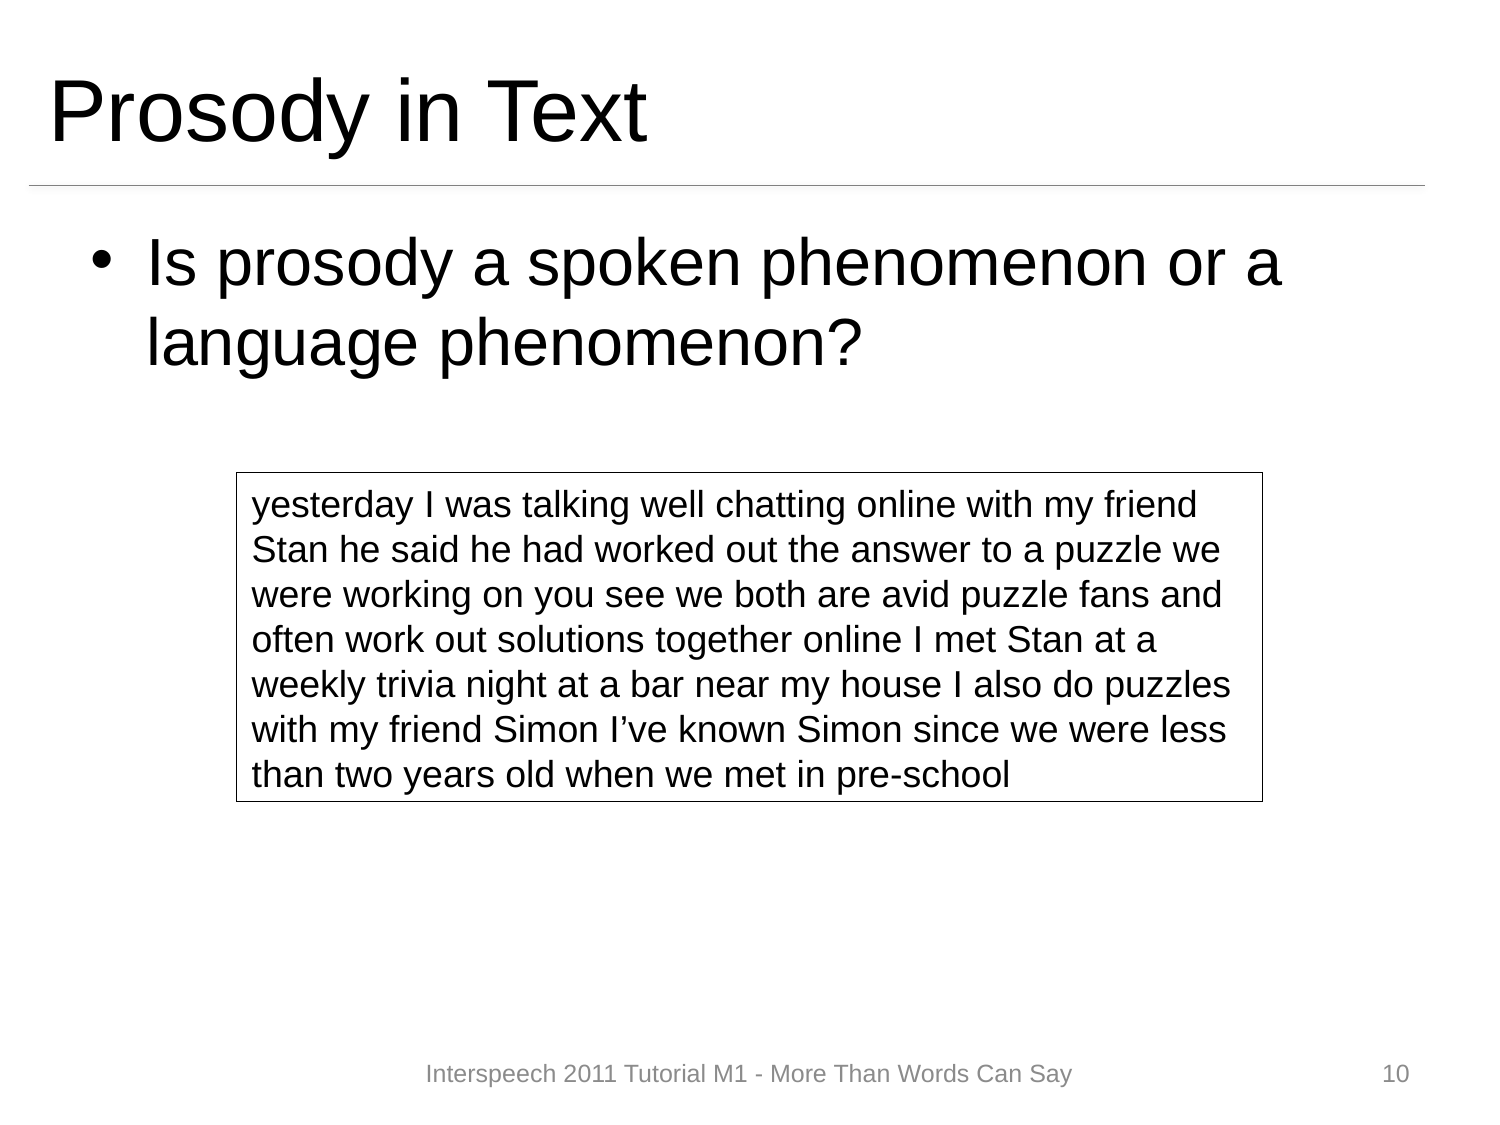

# Prosody in Text
Is prosody a spoken phenomenon or a language phenomenon?
yesterday I was talking well chatting online with my friend Stan he said he had worked out the answer to a puzzle we were working on you see we both are avid puzzle fans and often work out solutions together online I met Stan at a weekly trivia night at a bar near my house I also do puzzles with my friend Simon I’ve known Simon since we were less than two years old when we met in pre-school
Interspeech 2011 Tutorial M1 - More Than Words Can Say
10